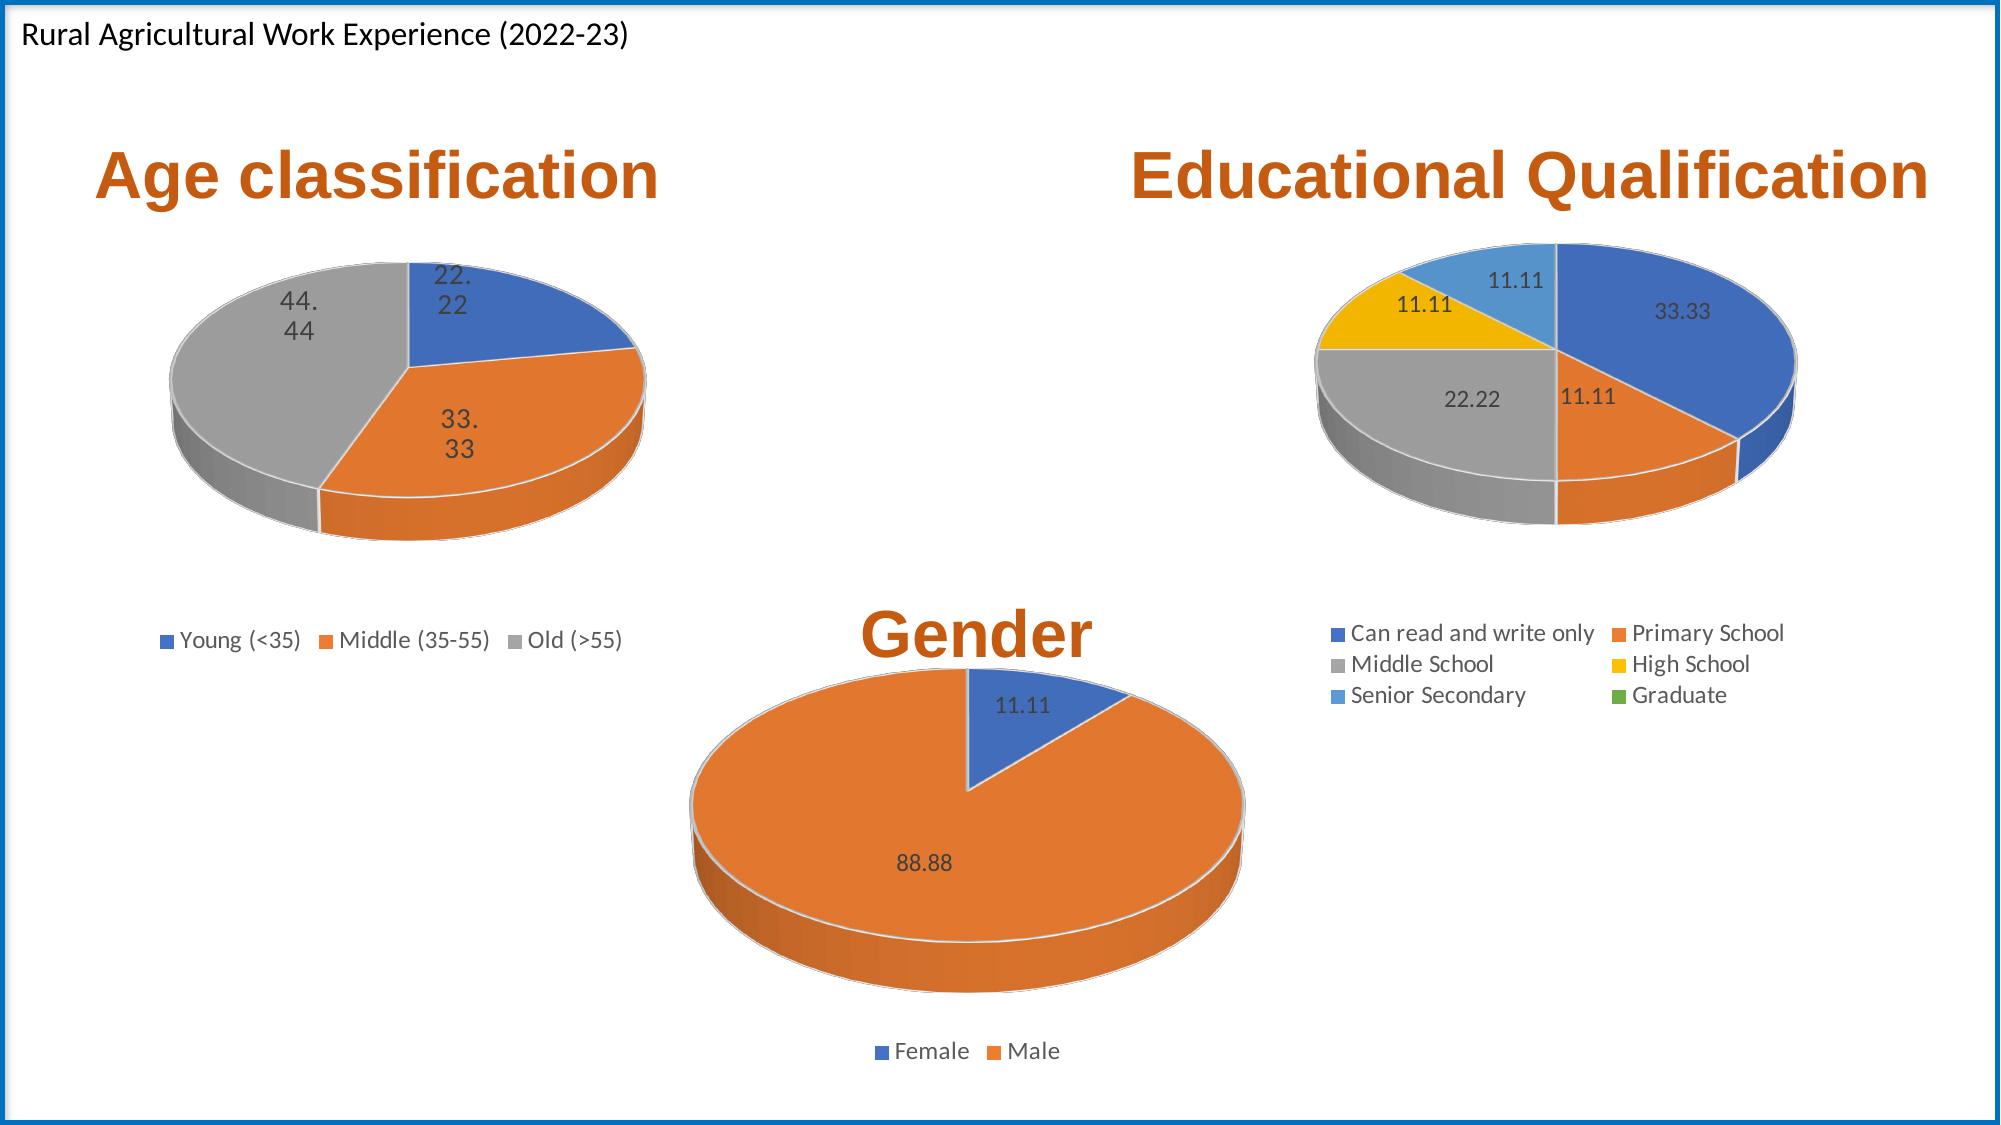

Rural Agricultural Work Experience (2022-23)
Educational Qualification
Age classification

[unsupported chart]

[unsupported chart]

Gender

[unsupported chart]